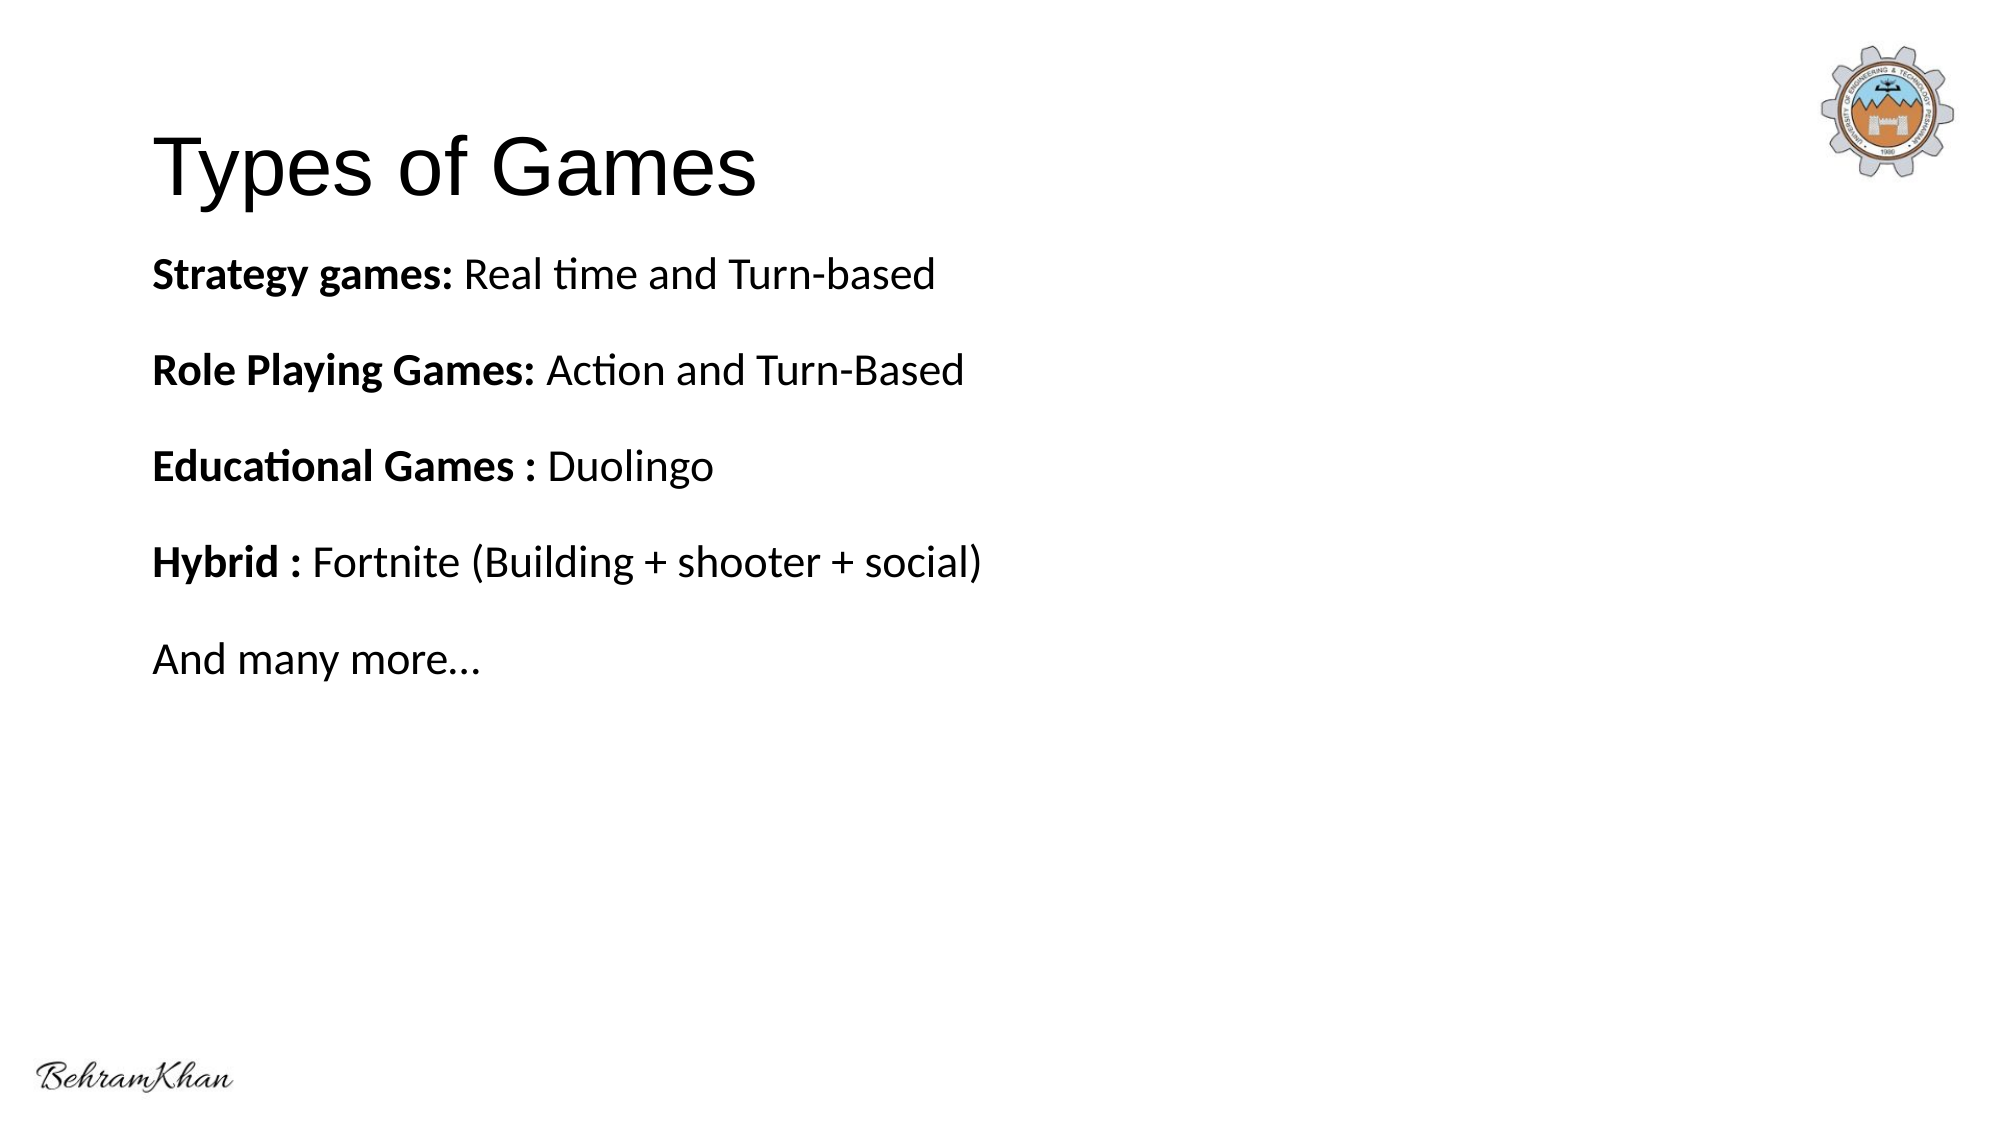

# Types of Games
Strategy games: Real time and Turn-based
Role Playing Games: Action and Turn-Based
Educational Games : Duolingo
Hybrid : Fortnite (Building + shooter + social)
And many more…